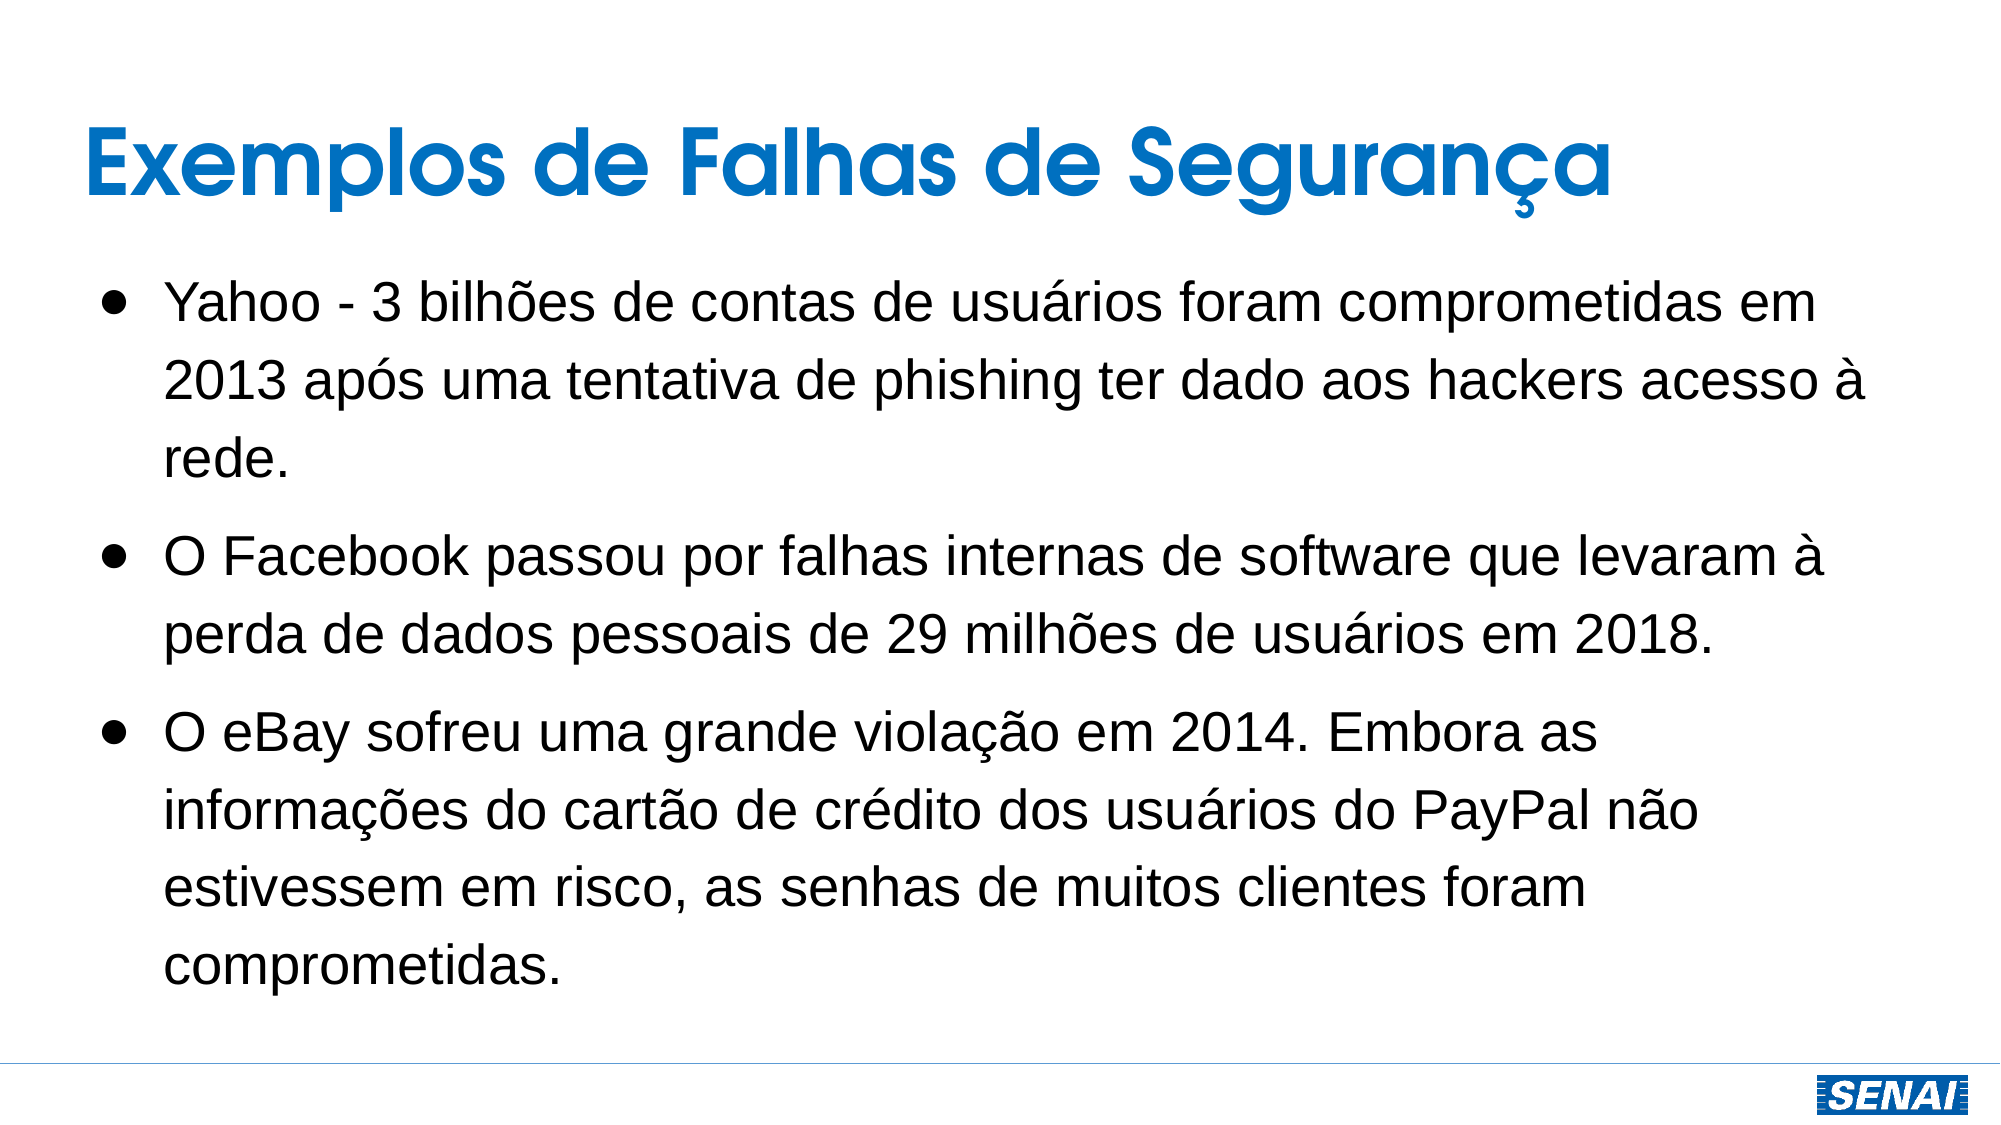

# Exemplos de Falhas de Segurança
Yahoo - 3 bilhões de contas de usuários foram comprometidas em 2013 após uma tentativa de phishing ter dado aos hackers acesso à rede.
O Facebook passou por falhas internas de software que levaram à perda de dados pessoais de 29 milhões de usuários em 2018.
O eBay sofreu uma grande violação em 2014. Embora as informações do cartão de crédito dos usuários do PayPal não estivessem em risco, as senhas de muitos clientes foram comprometidas.